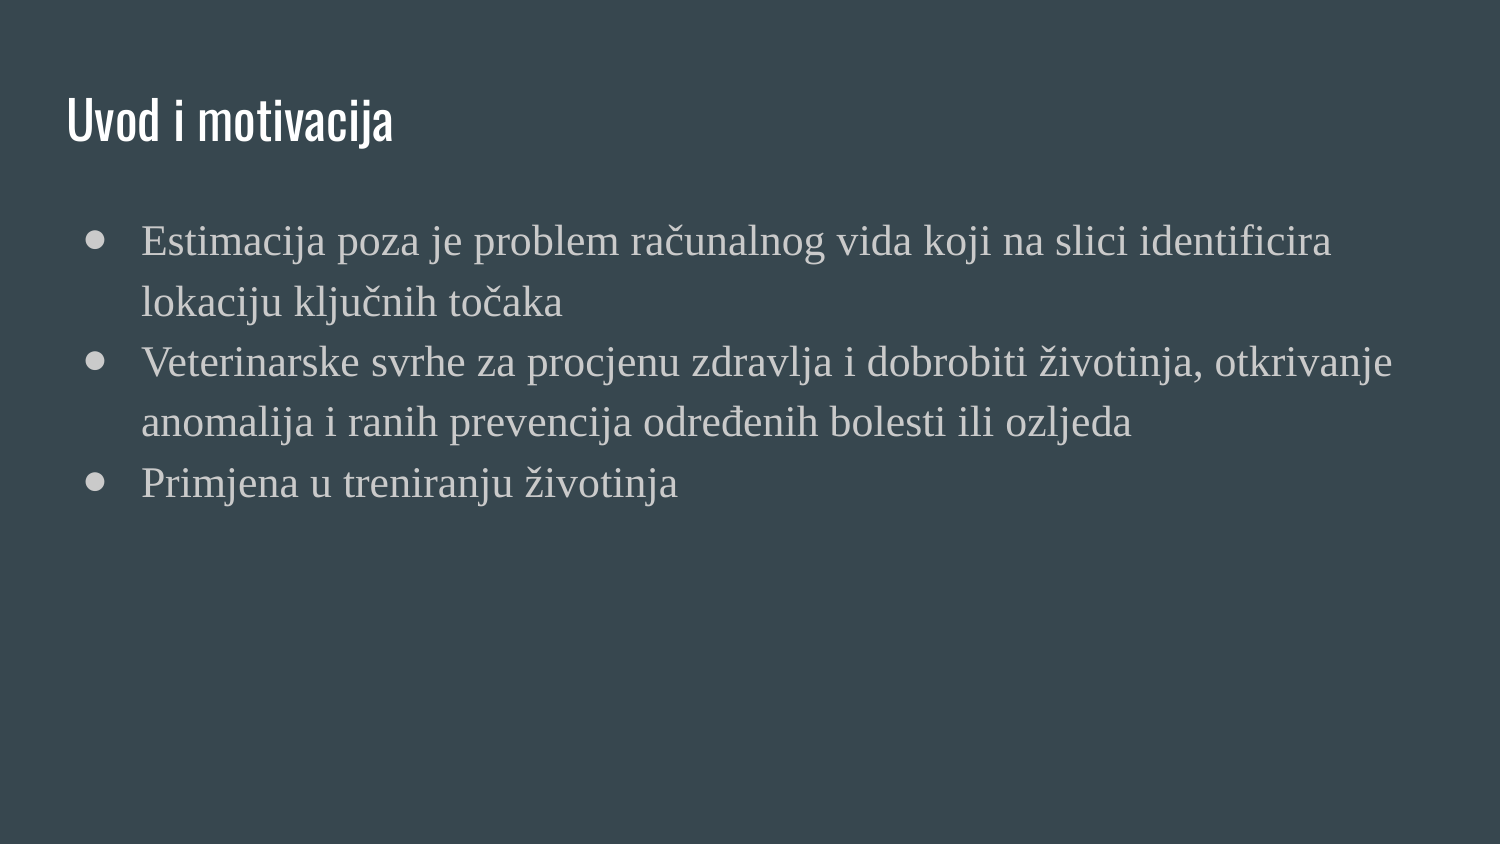

# Uvod i motivacija
Estimacija poza je problem računalnog vida koji na slici identificira lokaciju ključnih točaka
Veterinarske svrhe za procjenu zdravlja i dobrobiti životinja, otkrivanje anomalija i ranih prevencija određenih bolesti ili ozljeda
Primjena u treniranju životinja